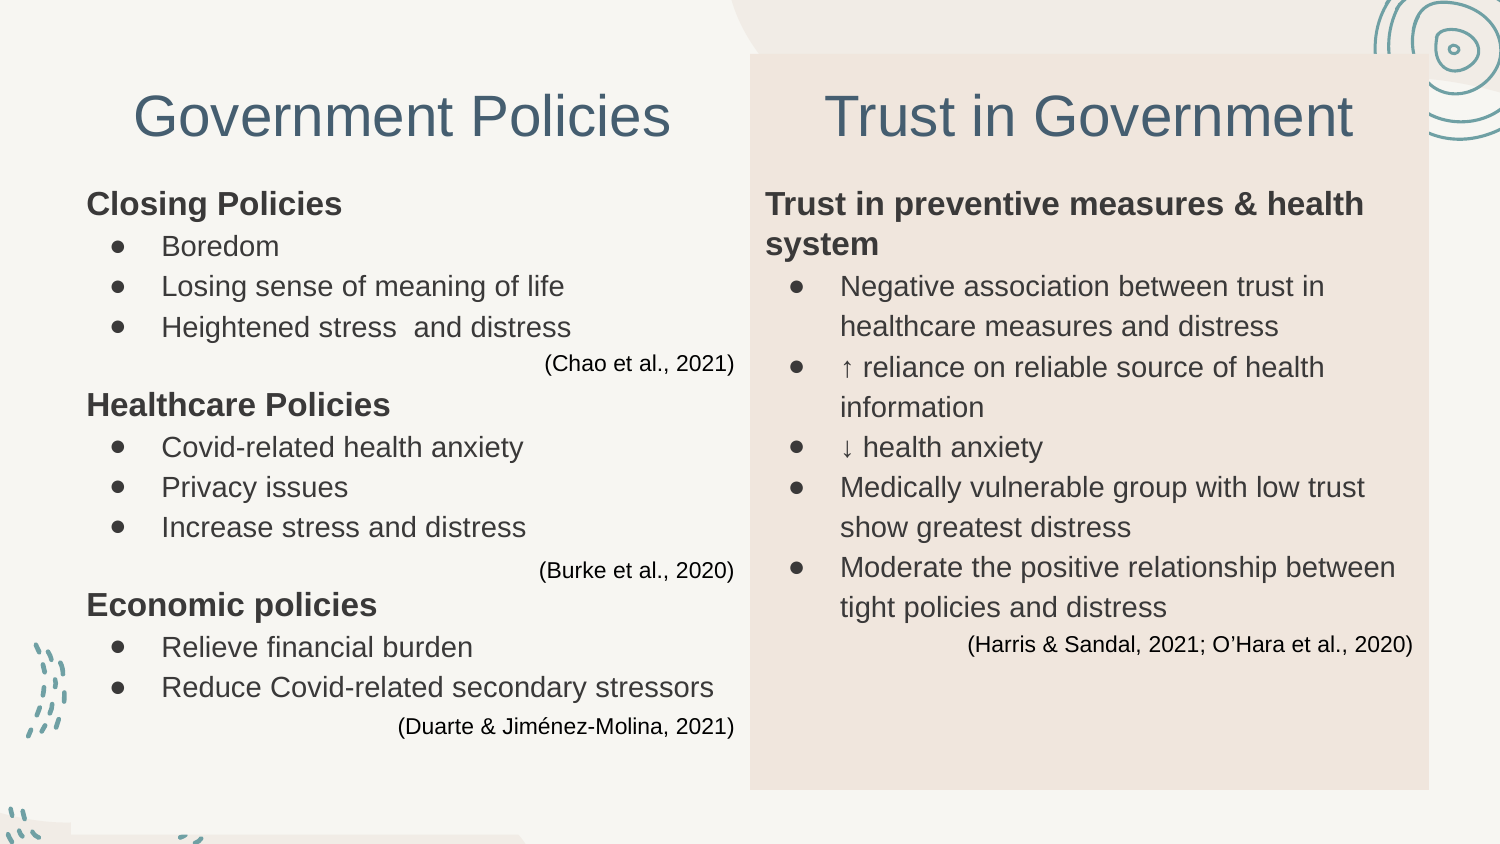

# Government Policies
Trust in Government
Closing Policies
Boredom
Losing sense of meaning of life
Heightened stress  and distress

Healthcare Policies
Covid-related health anxiety
Privacy issues
Increase stress and distress

Economic policies
Relieve financial burden
Reduce Covid-related secondary stressors
Trust in preventive measures & health system
Negative association between trust in healthcare measures and distress
↑ reliance on reliable source of health information
↓ health anxiety
Medically vulnerable group with low trust show greatest distress
Moderate the positive relationship between tight policies and distress

(Chao et al., 2021)
(Burke et al., 2020)
(Harris & Sandal, 2021; O’Hara et al., 2020)
(Duarte & Jiménez-Molina, 2021)